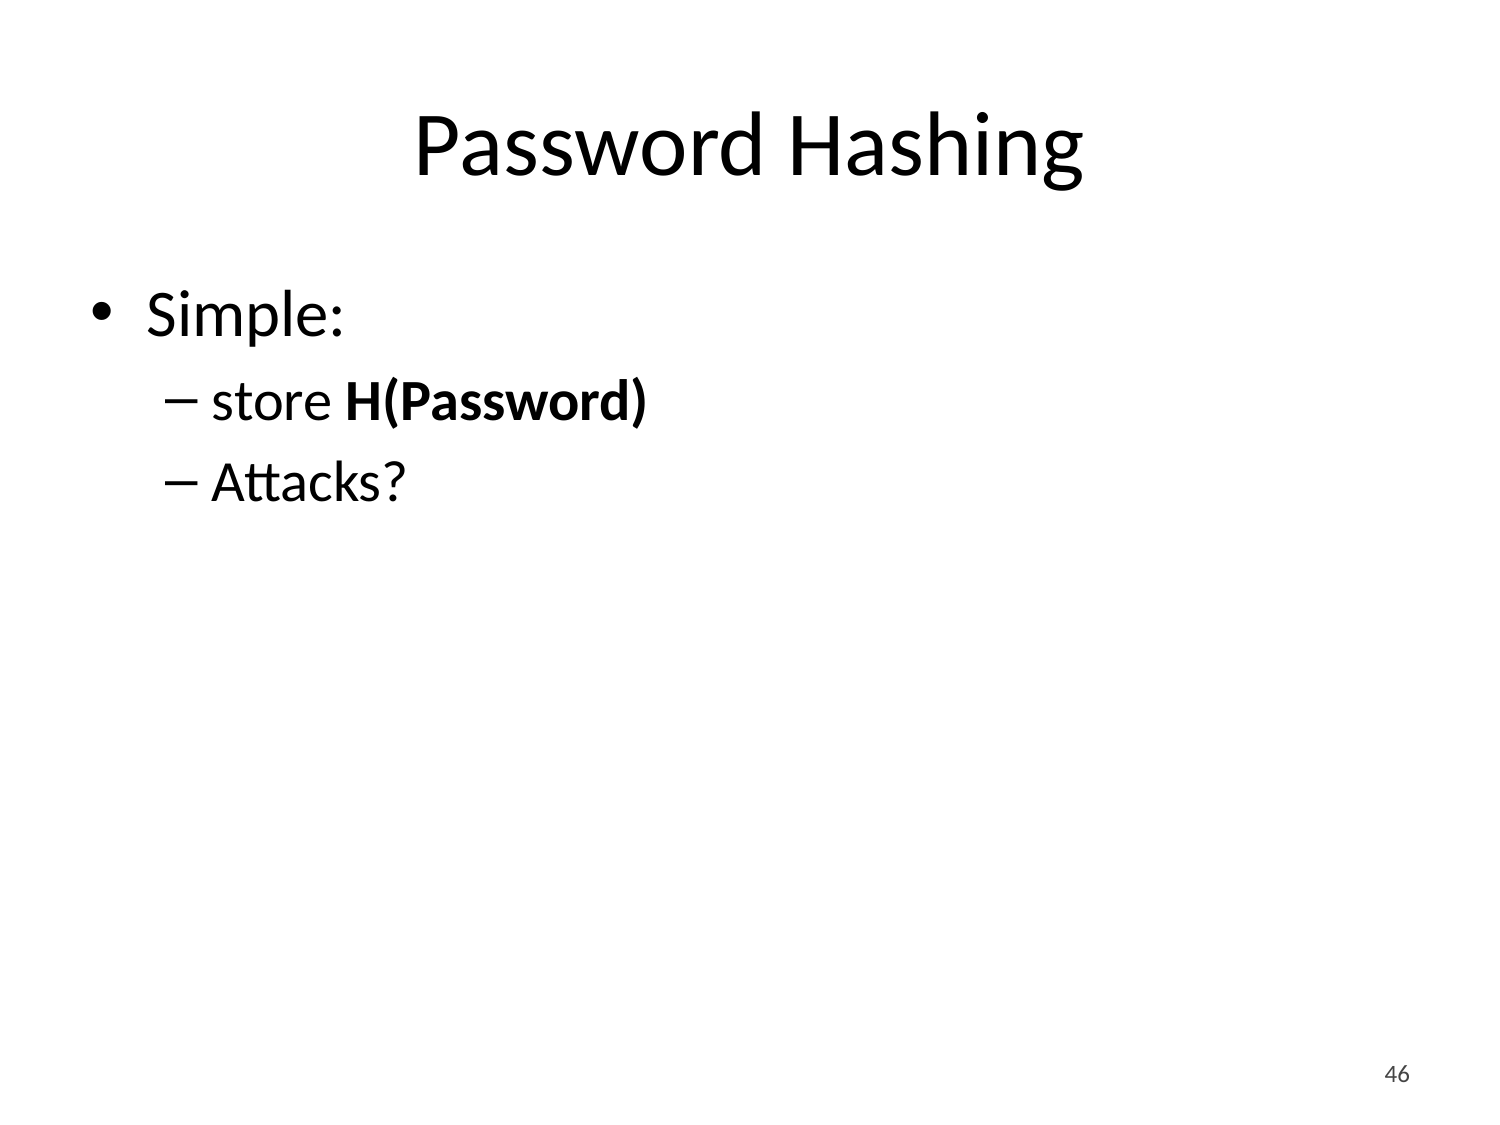

# Password Hashing
Simple:
store H(Password)
Attacks?
46